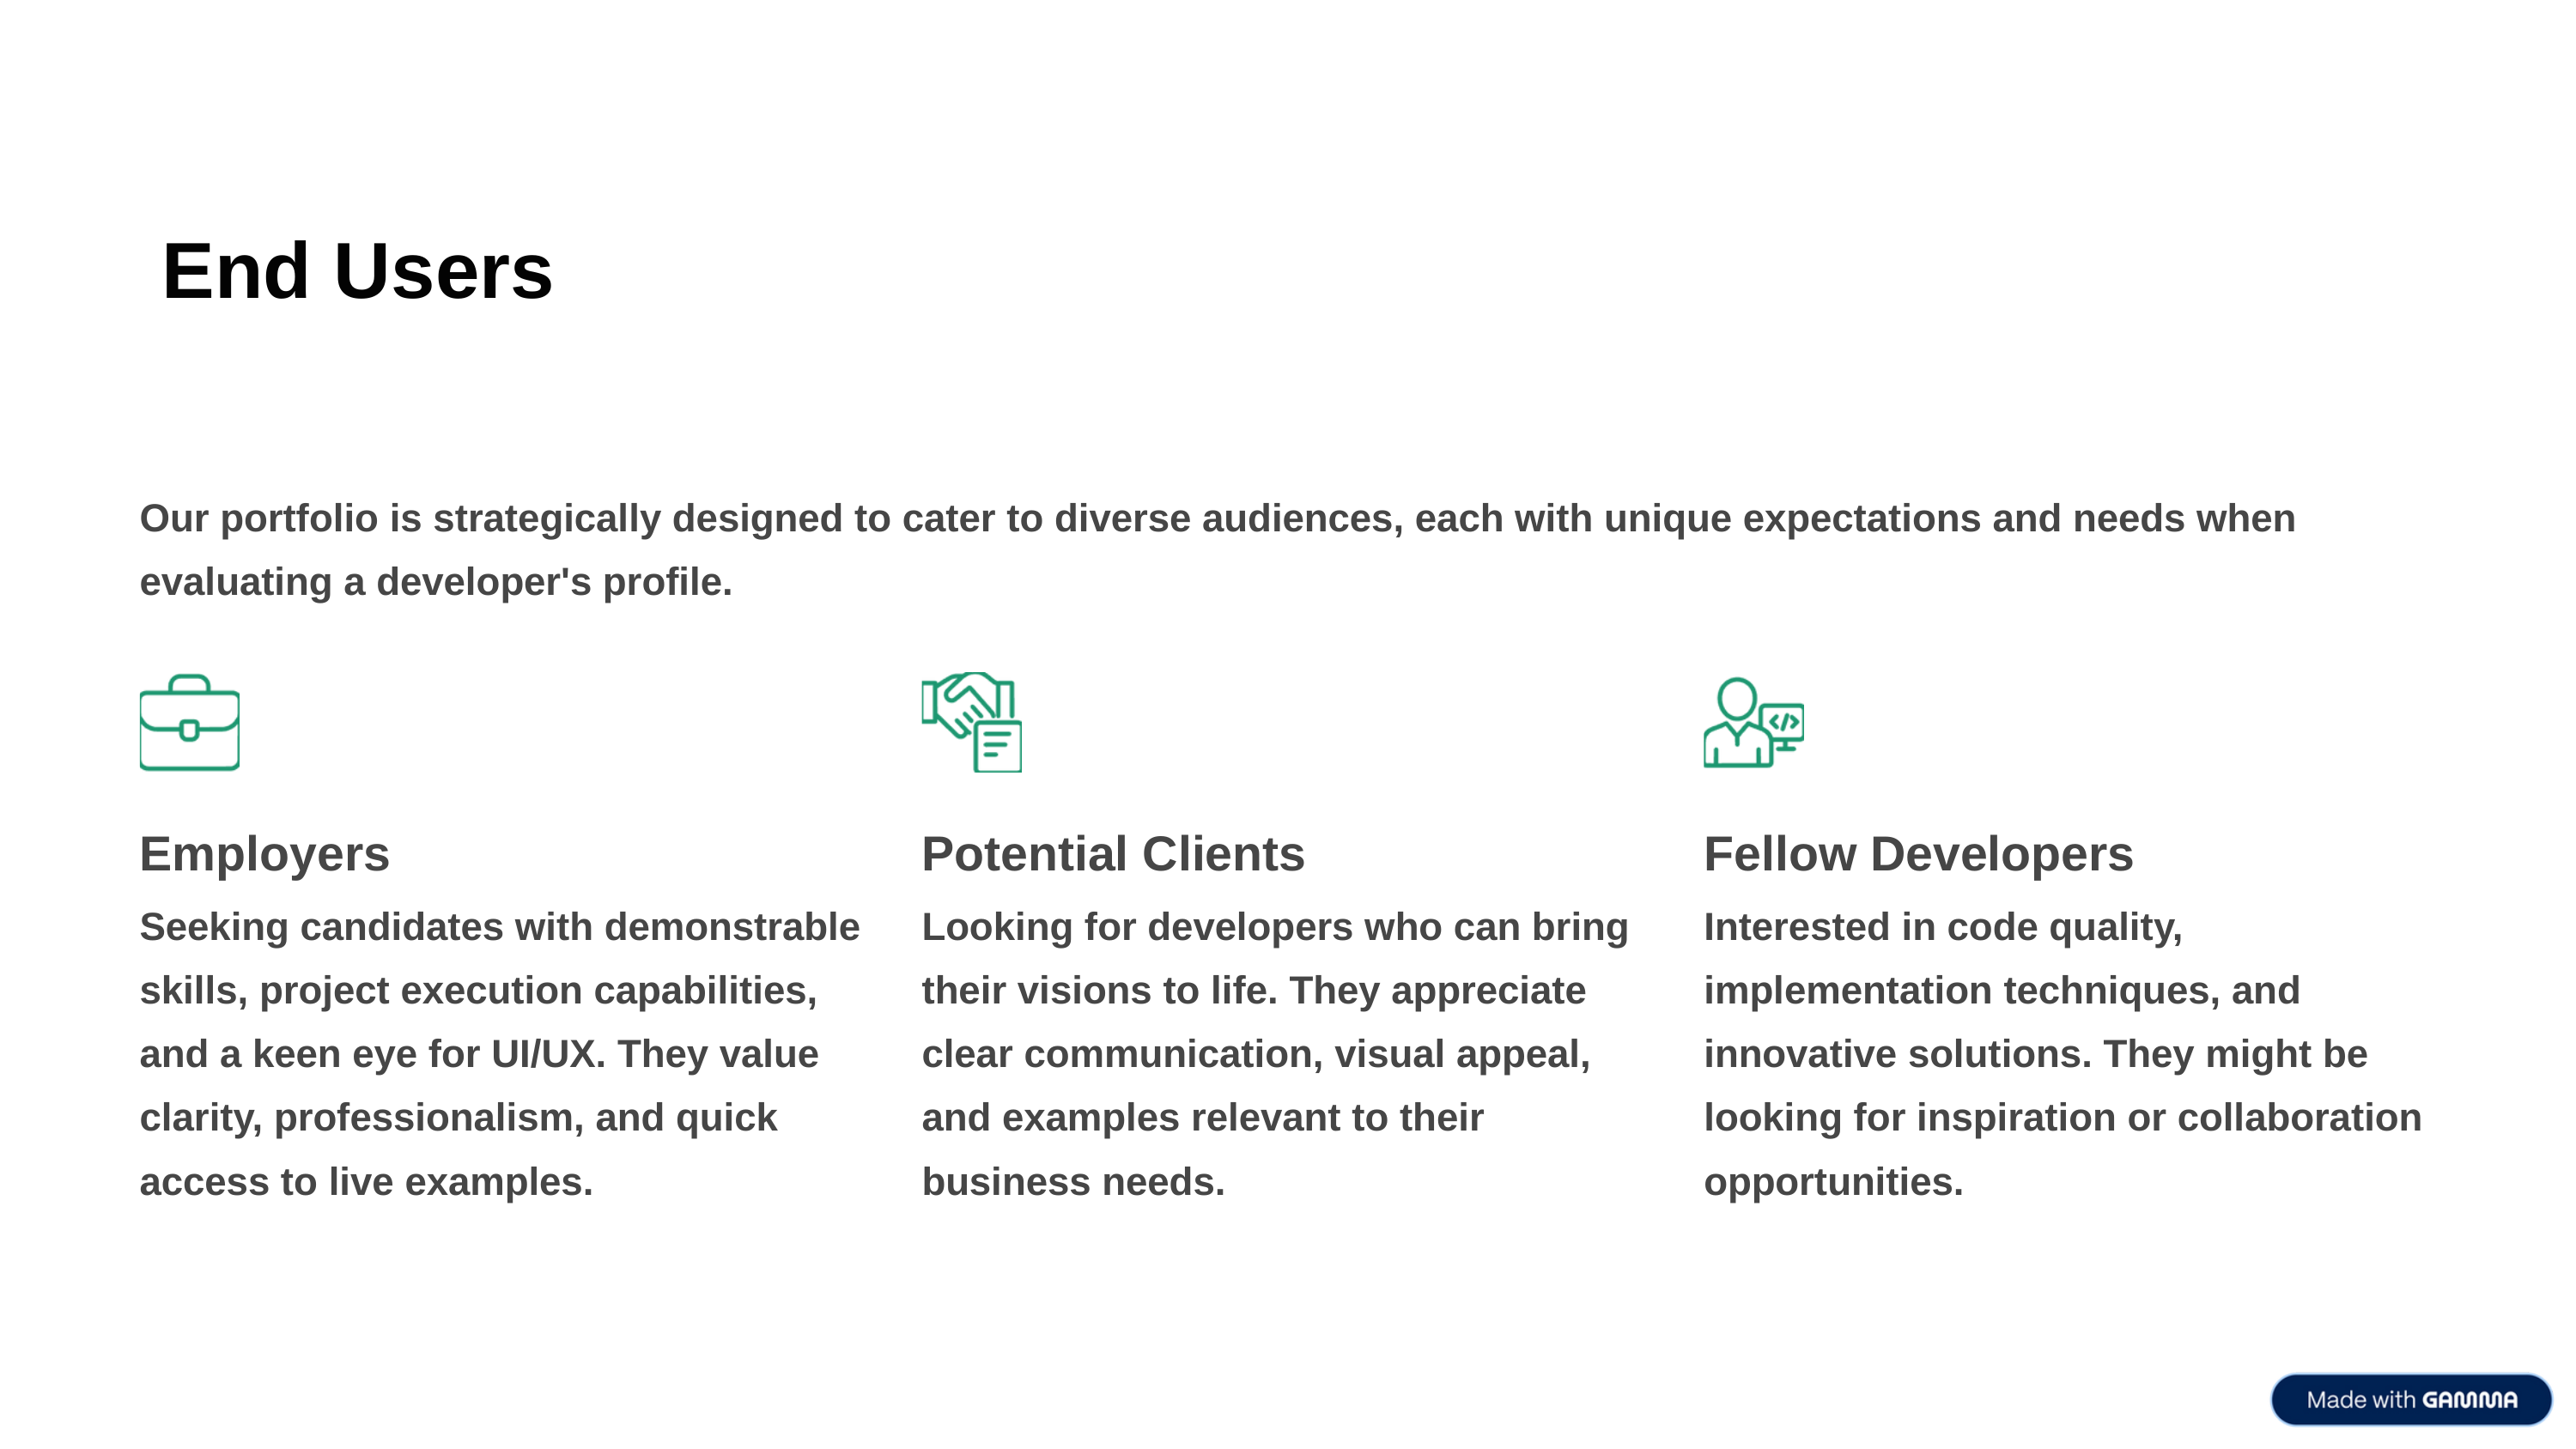

End Users
Our portfolio is strategically designed to cater to diverse audiences, each with unique expectations and needs when evaluating a developer's profile.

Employers
Potential Clients
Fellow Developers
Seeking candidates with demonstrable skills, project execution capabilities, and a keen eye for UI/UX. They value clarity, professionalism, and quick access to live examples.
Looking for developers who can bring their visions to life. They appreciate clear communication, visual appeal, and examples relevant to their business needs.
Interested in code quality, implementation techniques, and innovative solutions. They might be looking for inspiration or collaboration opportunities.